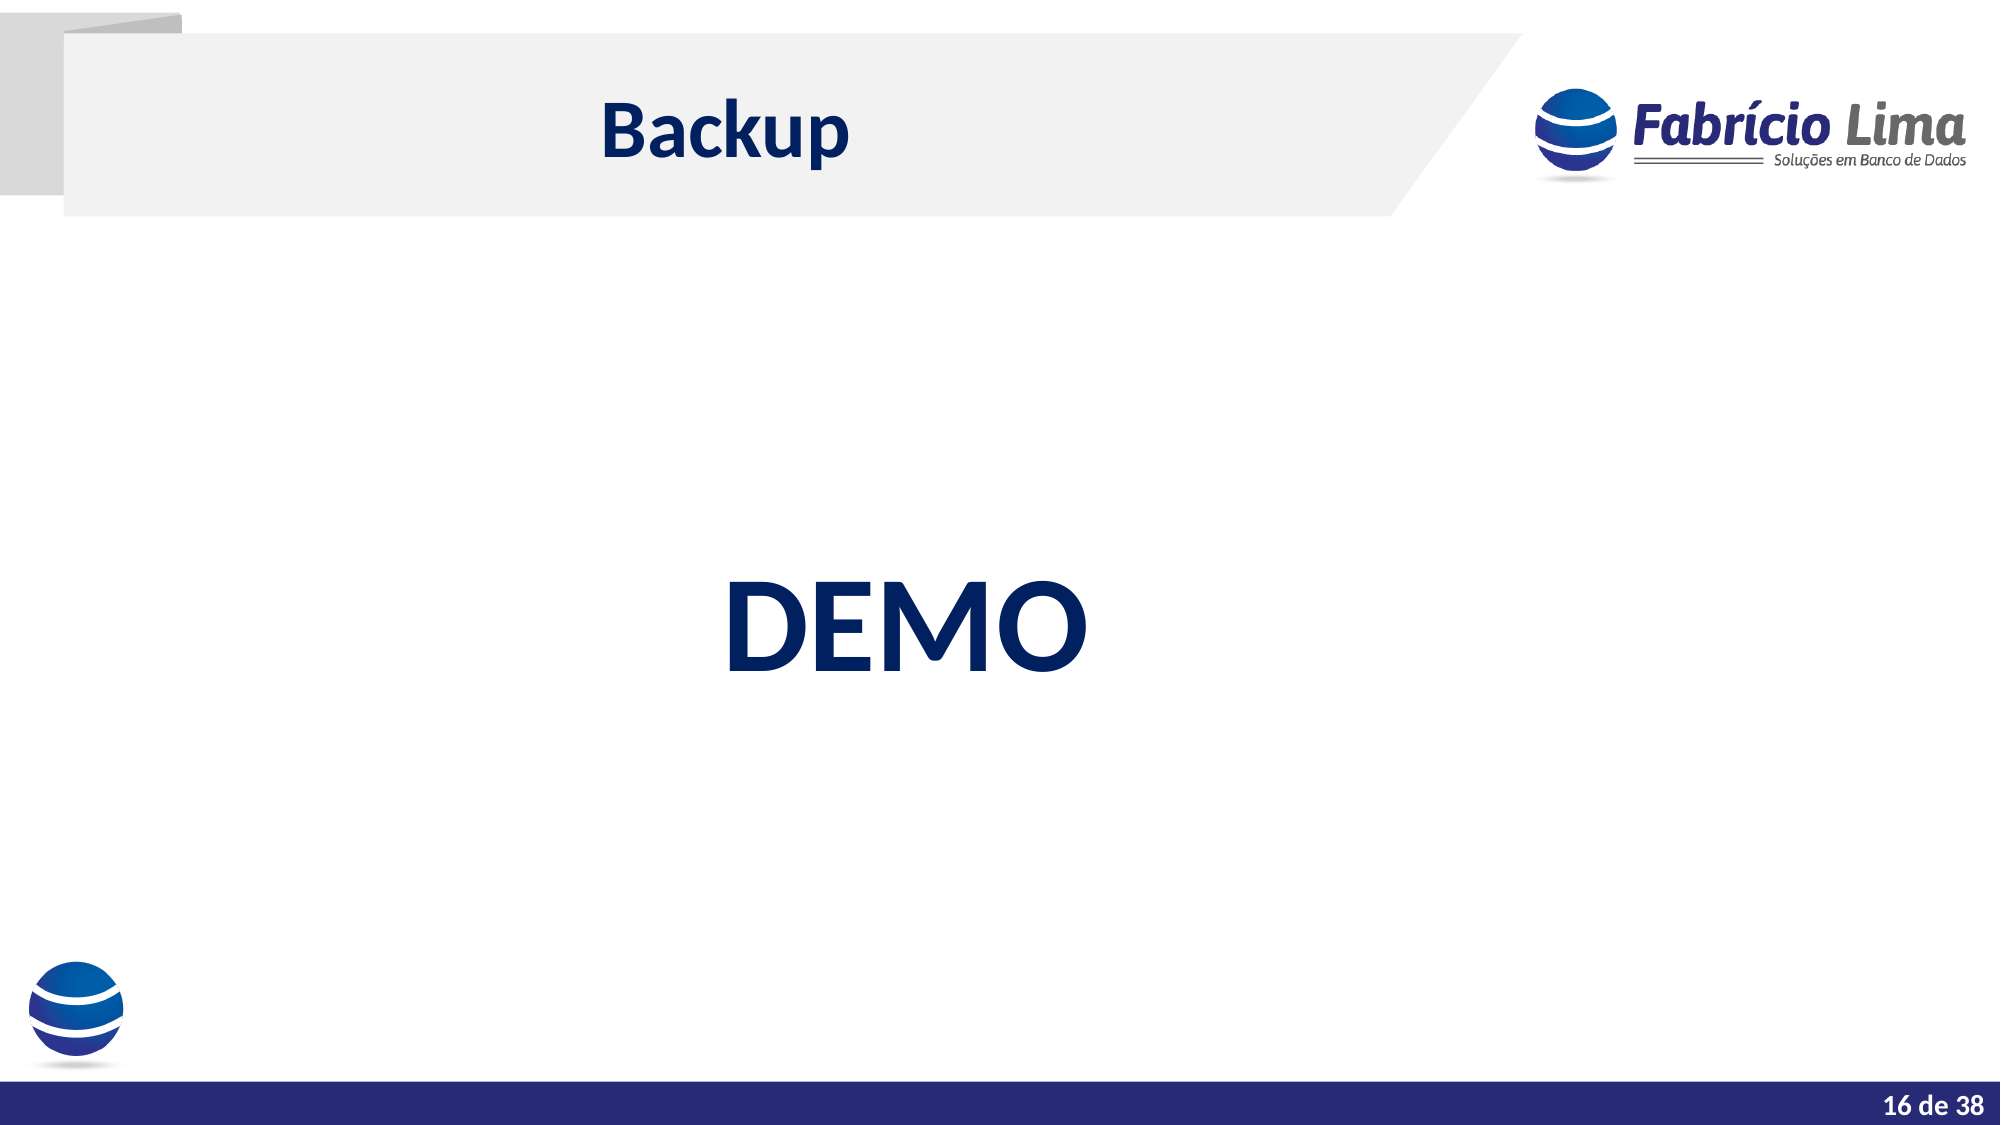

Backup

DEMO
Tarefas do dia a dia de um DBA

16 de 38